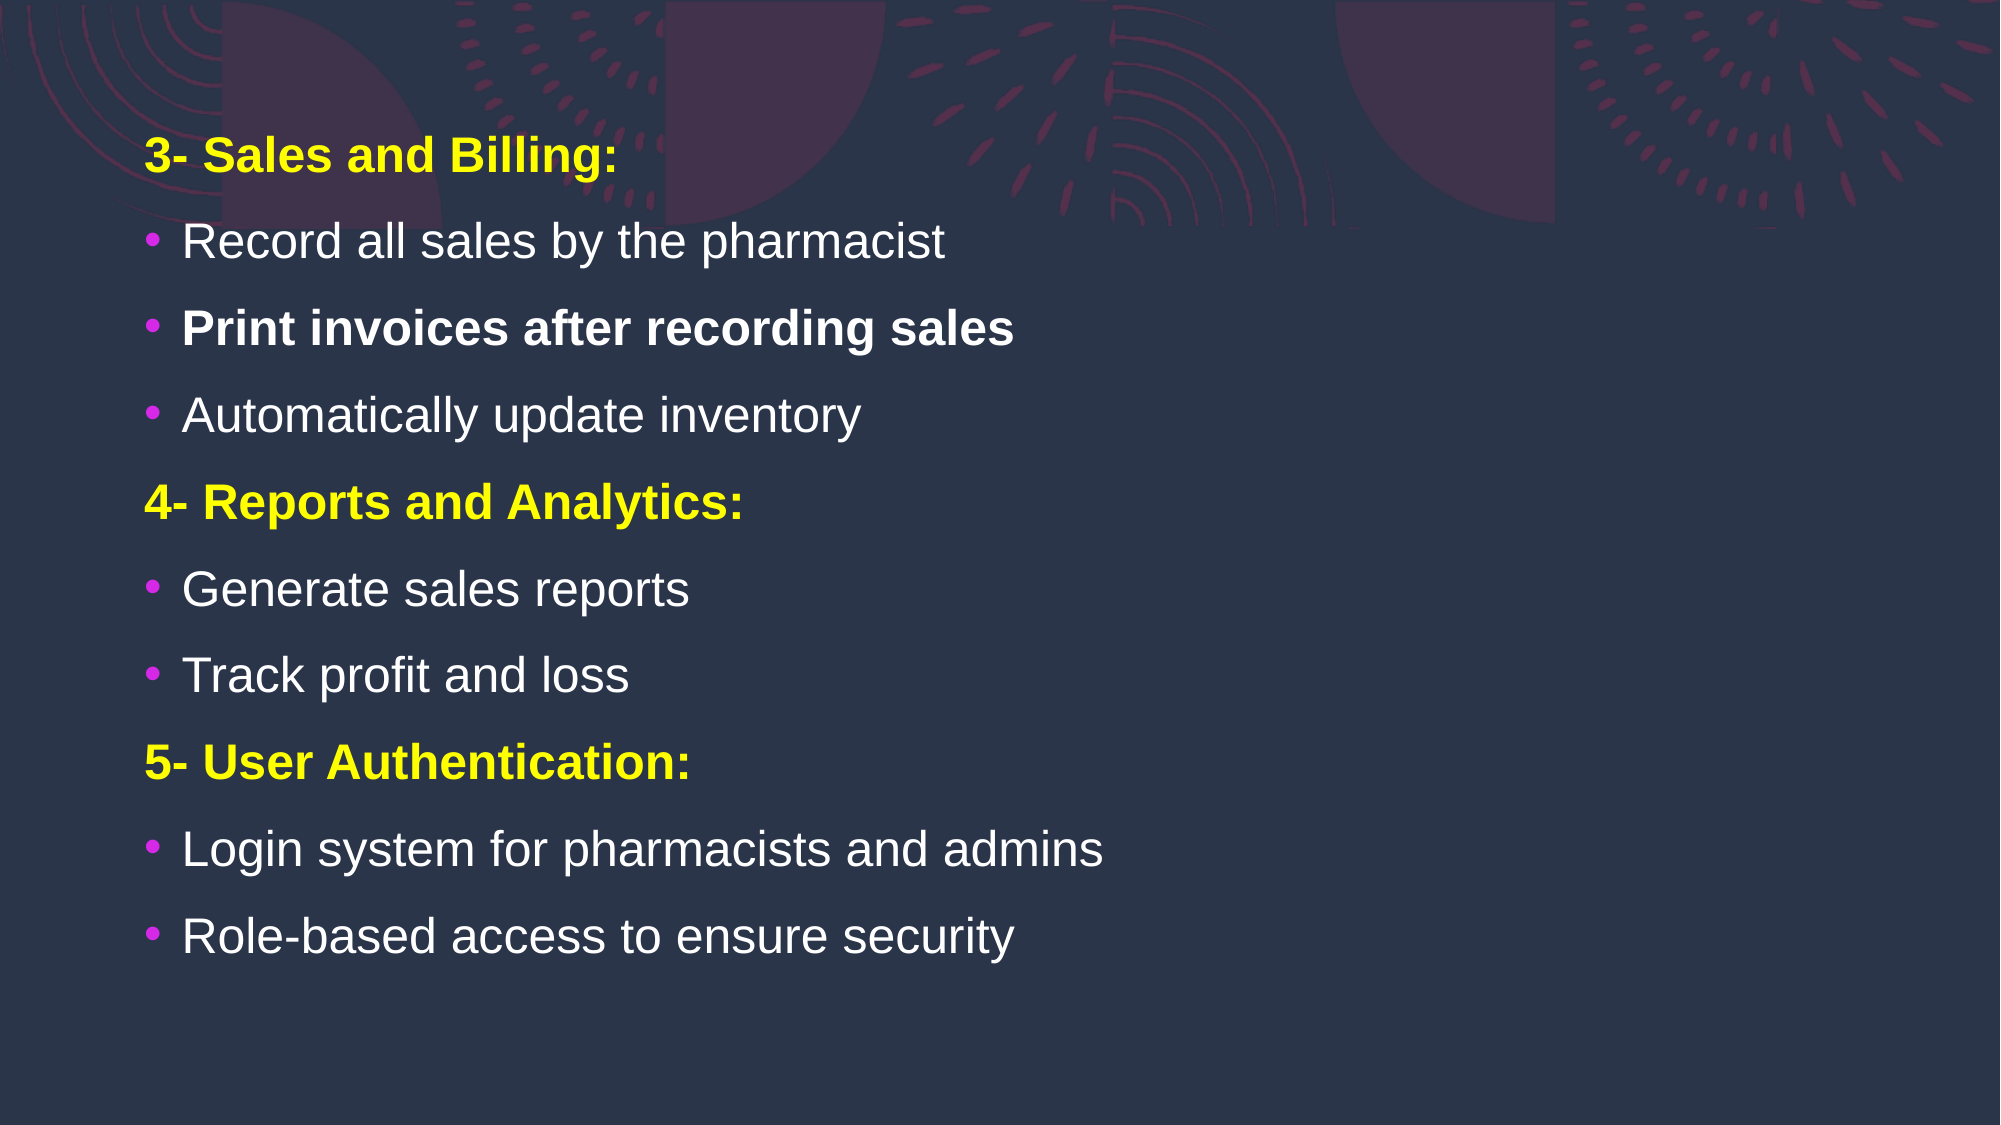

3- Sales and Billing:
Record all sales by the pharmacist
Print invoices after recording sales
Automatically update inventory
4- Reports and Analytics:
Generate sales reports
Track profit and loss
5- User Authentication:
Login system for pharmacists and admins
Role-based access to ensure security